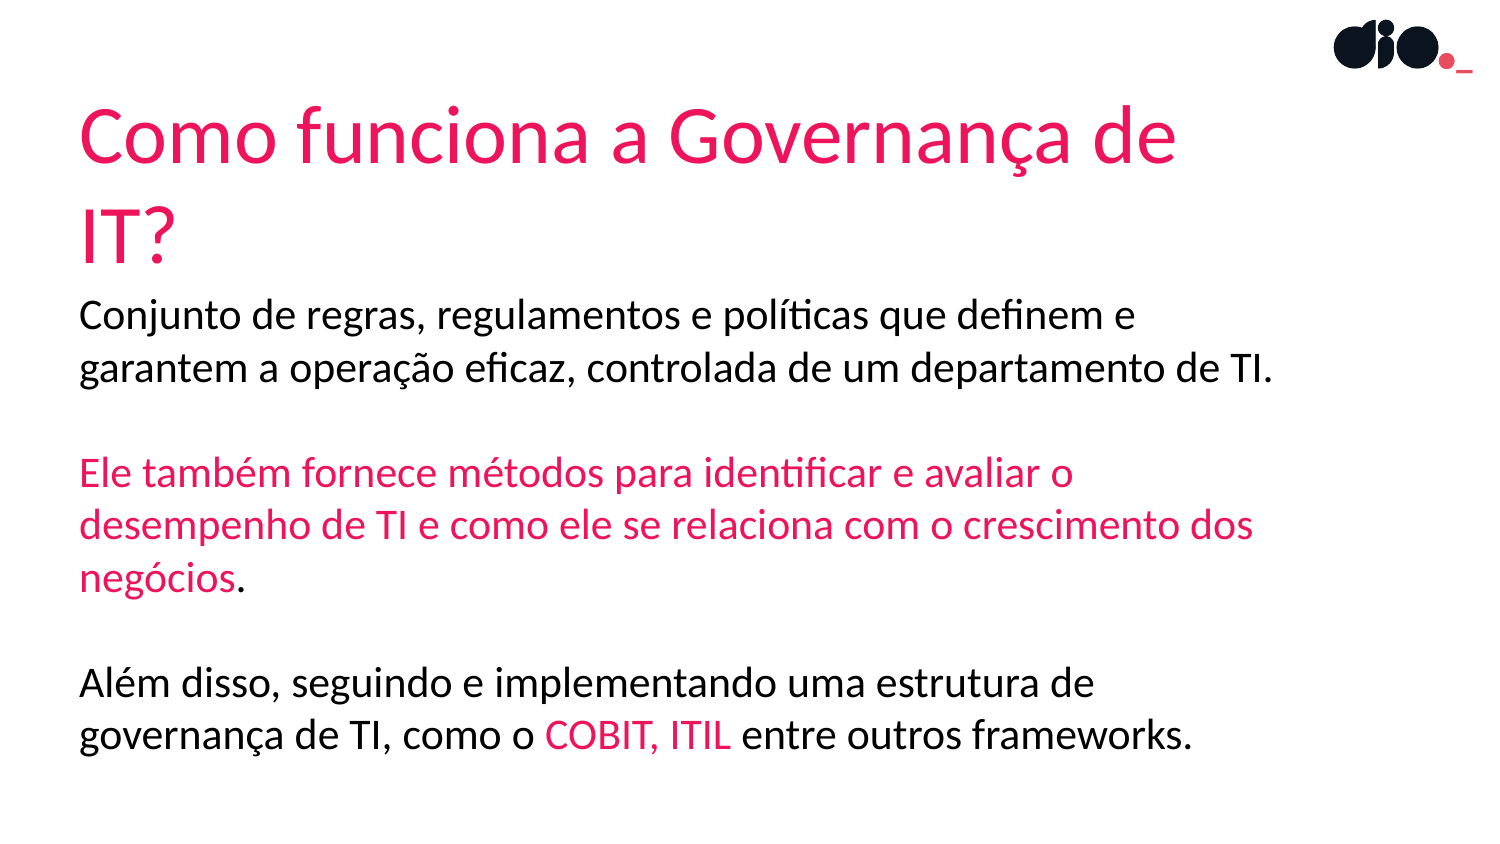

Como funciona a Governança de IT?
Conjunto de regras, regulamentos e políticas que definem e garantem a operação eficaz, controlada de um departamento de TI.

Ele também fornece métodos para identificar e avaliar o desempenho de TI e como ele se relaciona com o crescimento dos negócios.

Além disso, seguindo e implementando uma estrutura de governança de TI, como o COBIT, ITIL entre outros frameworks.